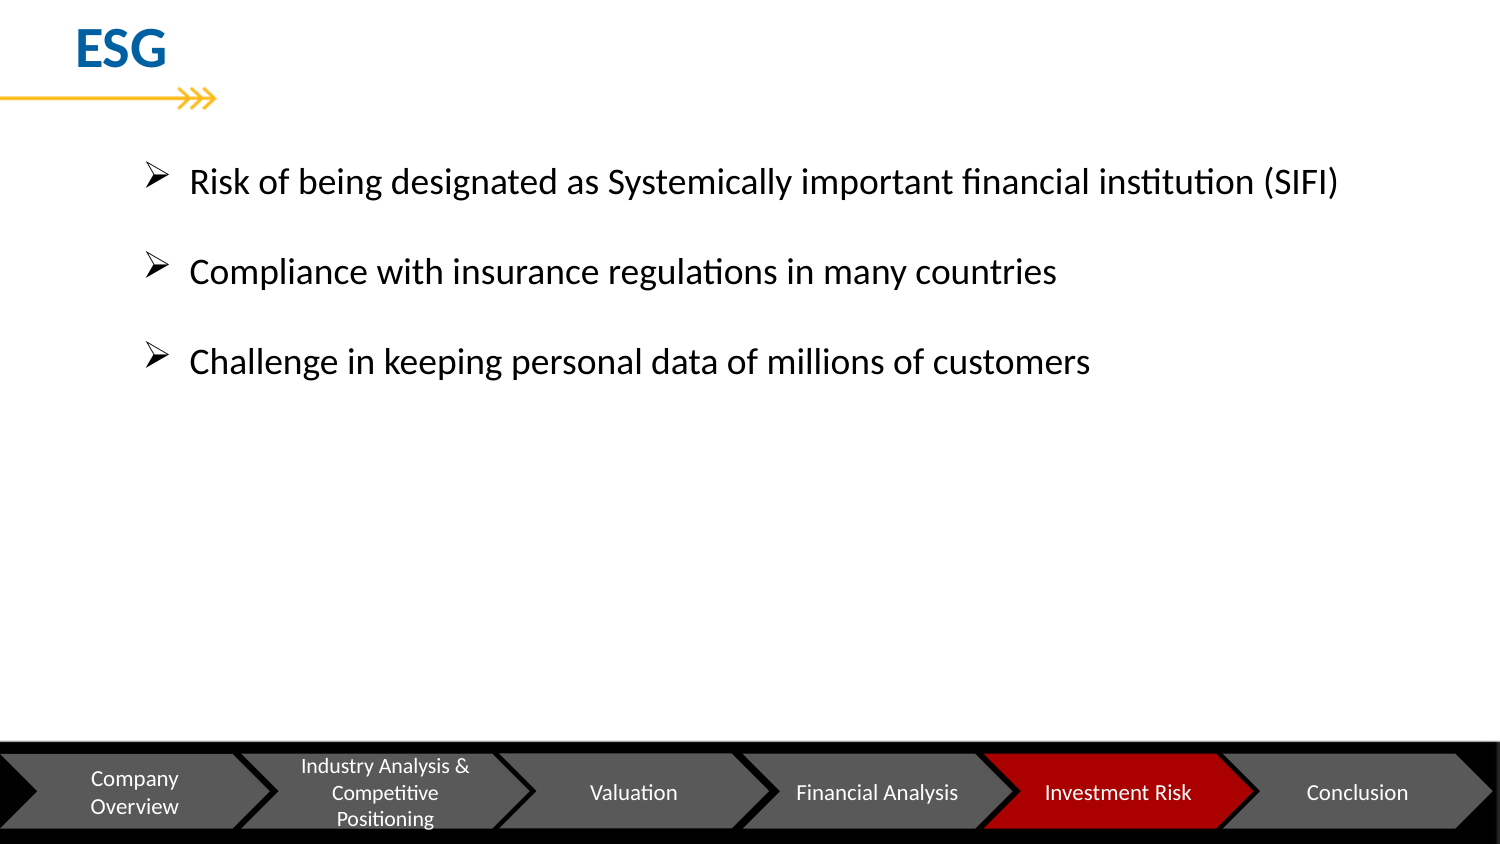

ESG
Risk of being designated as Systemically important financial institution (SIFI)

Compliance with insurance regulations in many countries

Challenge in keeping personal data of millions of customers